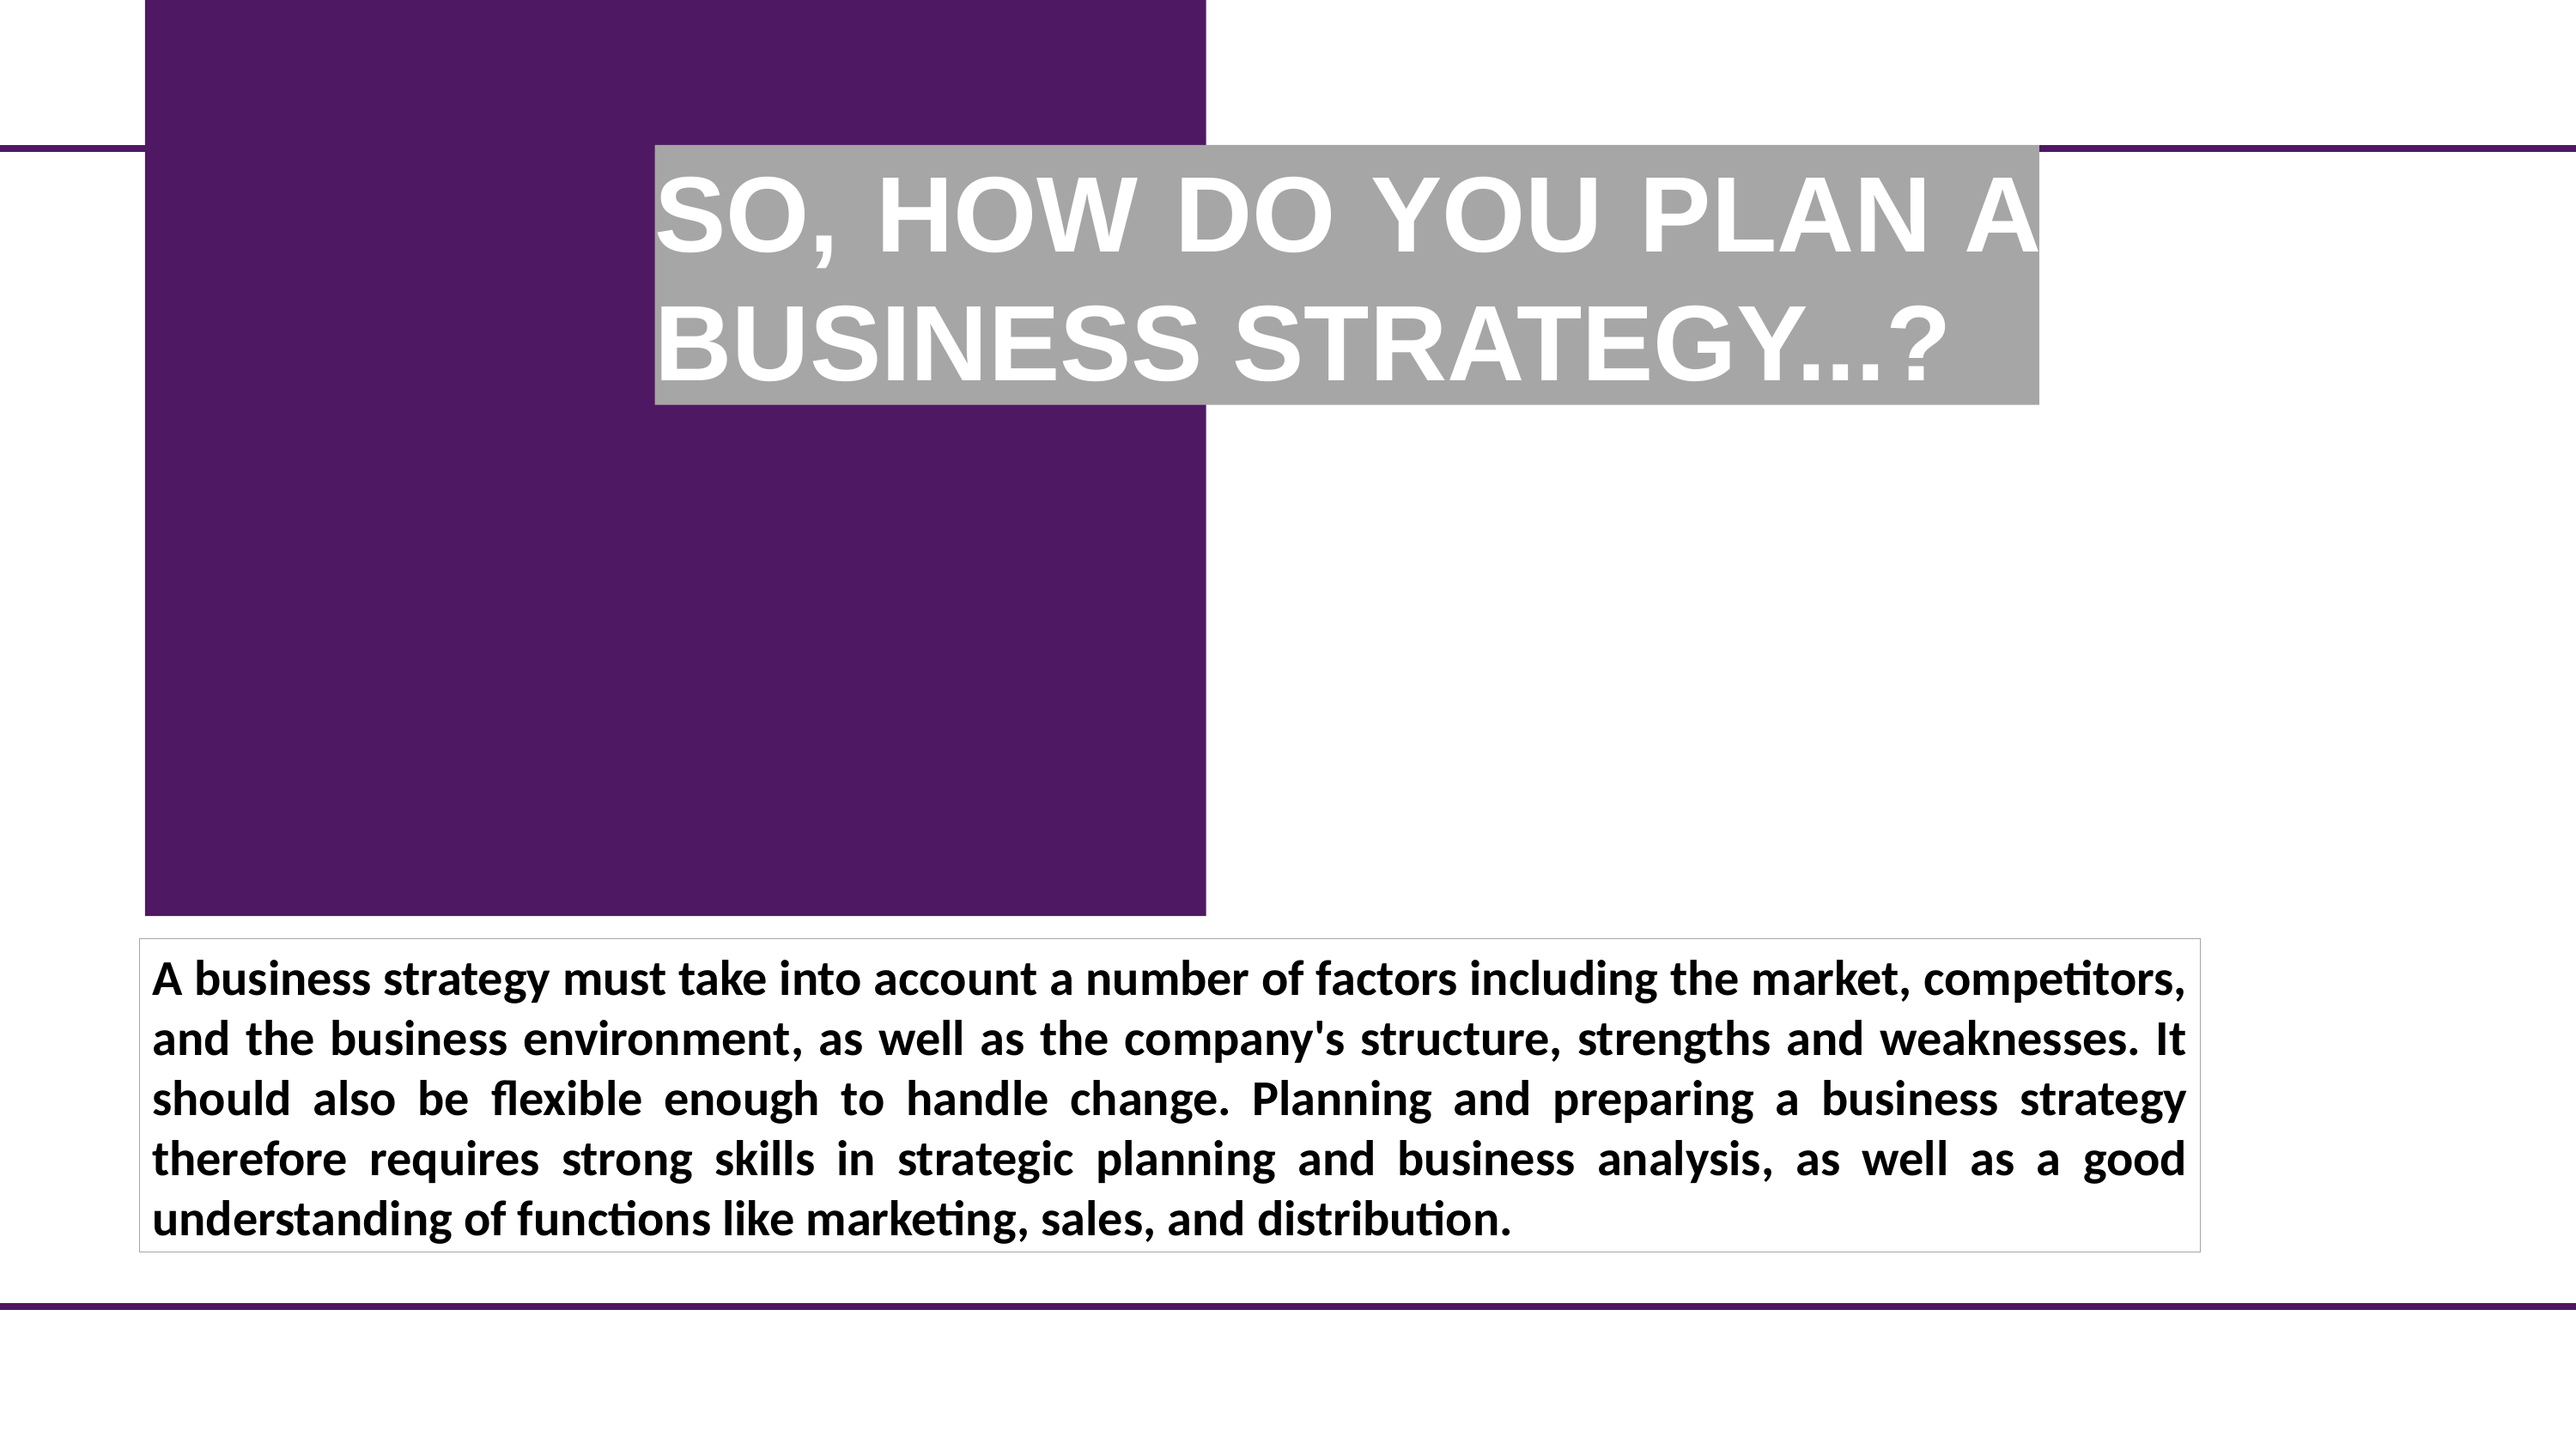

# SO, HOW DO YOU PLAN A BUSINESS STRATEGY...?
A business strategy must take into account a number of factors including the market, competitors, and the business environment, as well as the company's structure, strengths and weaknesses. It should also be flexible enough to handle change. Planning and preparing a business strategy therefore requires strong skills in strategic planning and business analysis, as well as a good understanding of functions like marketing, sales, and distribution.